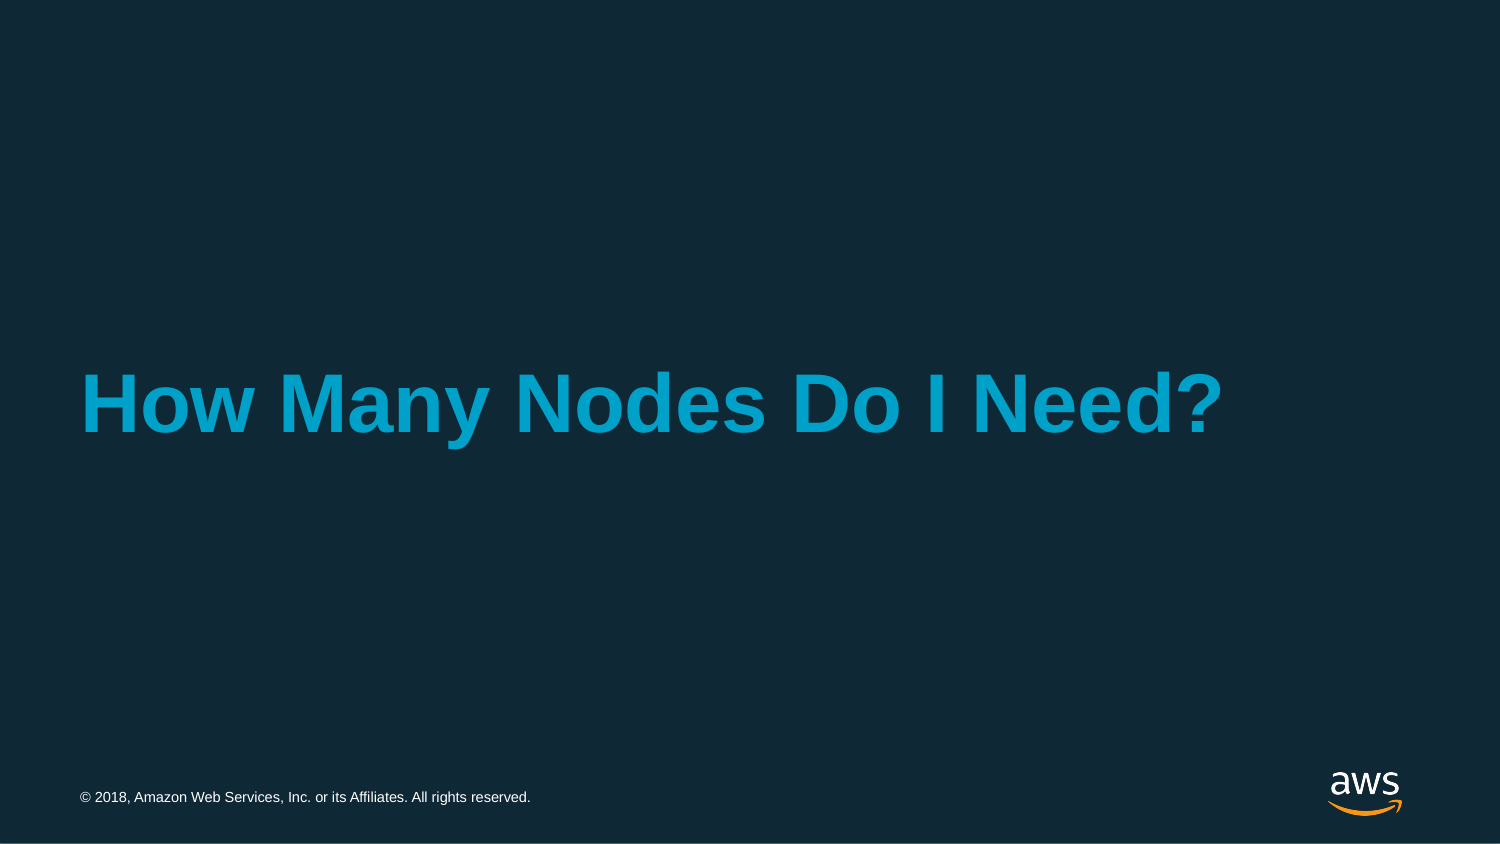

# How Many Nodes Do I Need?